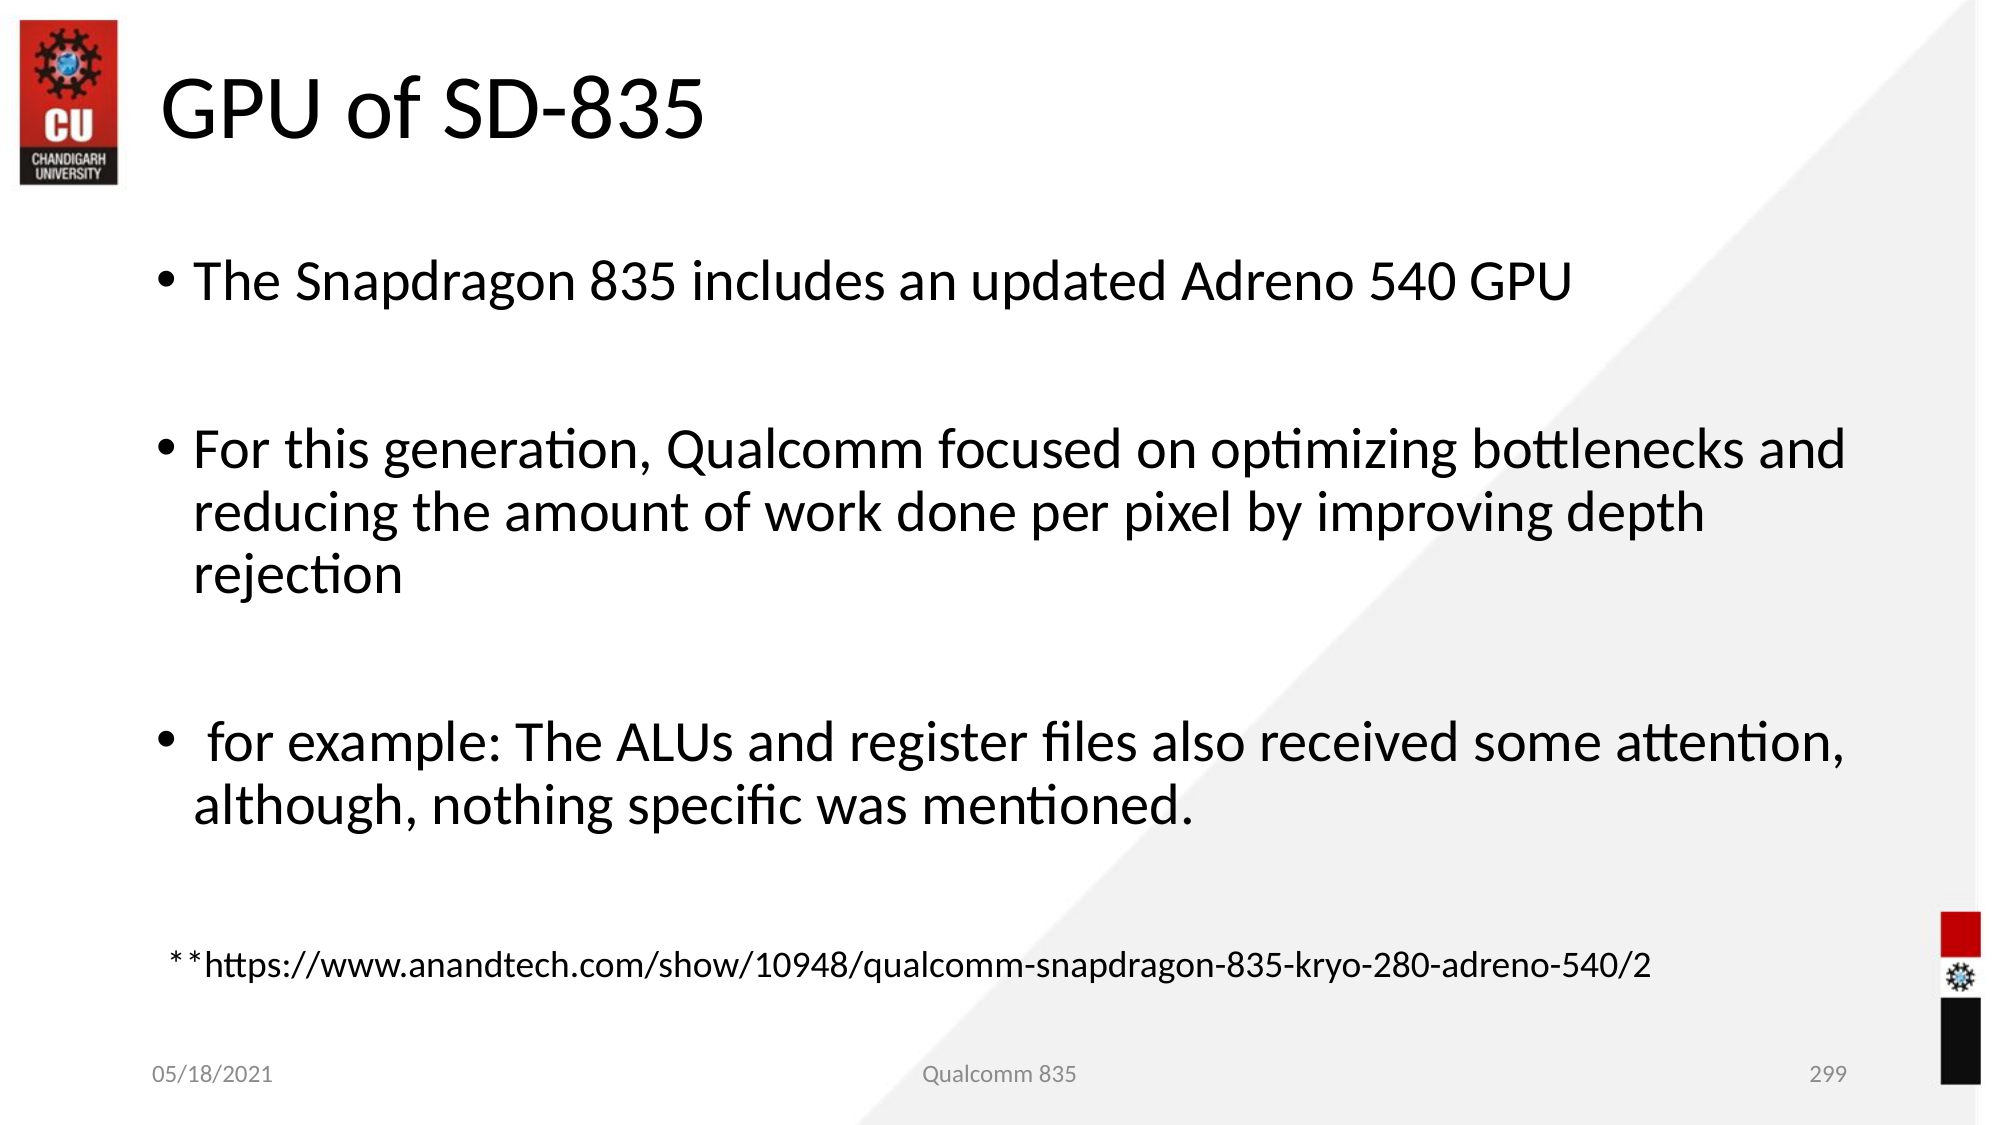

GPU of SD-835
The Snapdragon 835 includes an updated Adreno 540 GPU

For this generation, Qualcomm focused on optimizing bottlenecks and reducing the amount of work done per pixel by improving depth rejection

 for example: The ALUs and register files also received some attention, although, nothing specific was mentioned.
**https://www.anandtech.com/show/10948/qualcomm-snapdragon-835-kryo-280-adreno-540/2
05/18/2021
Qualcomm 835
299